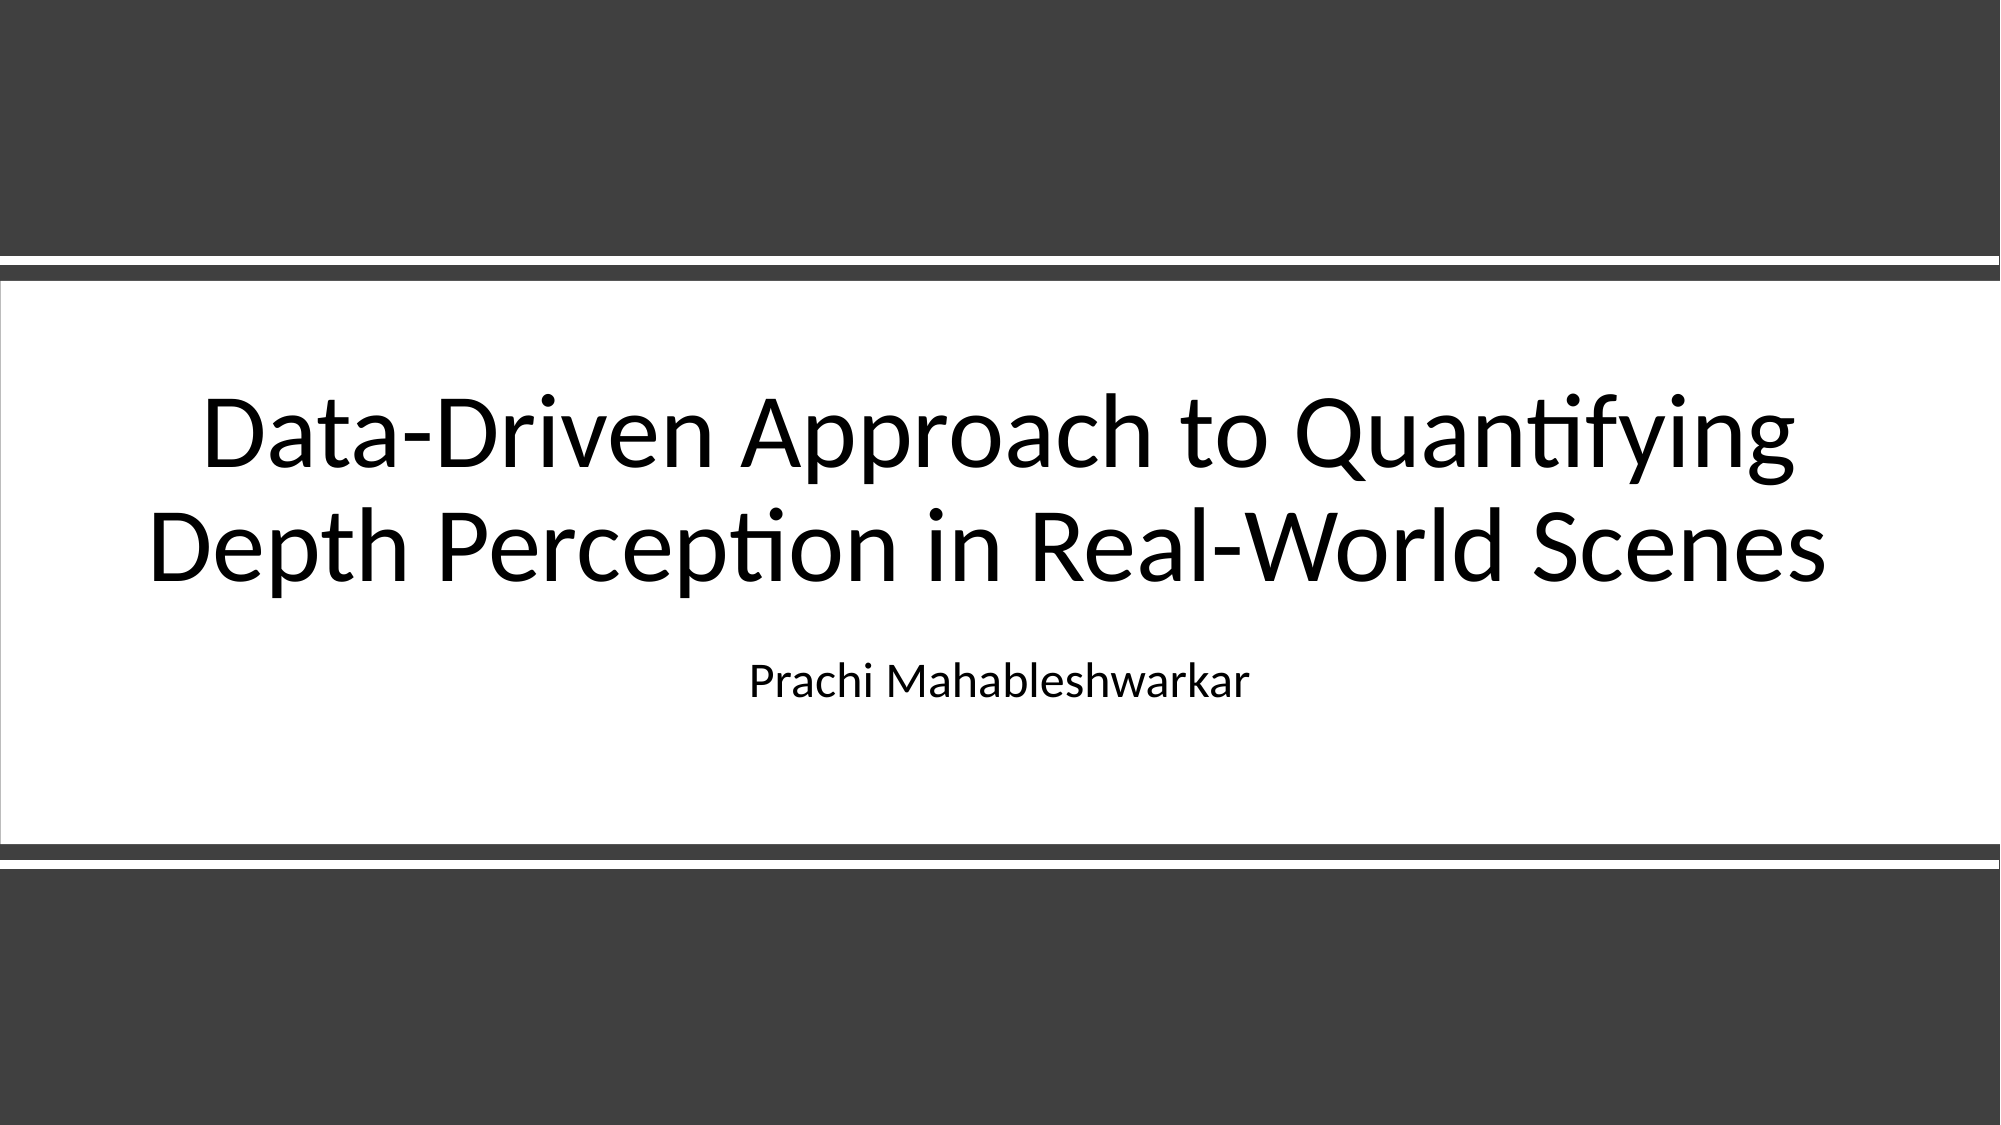

# Data-Driven Approach to Quantifying Depth Perception in Real-World Scenes
Prachi Mahableshwarkar